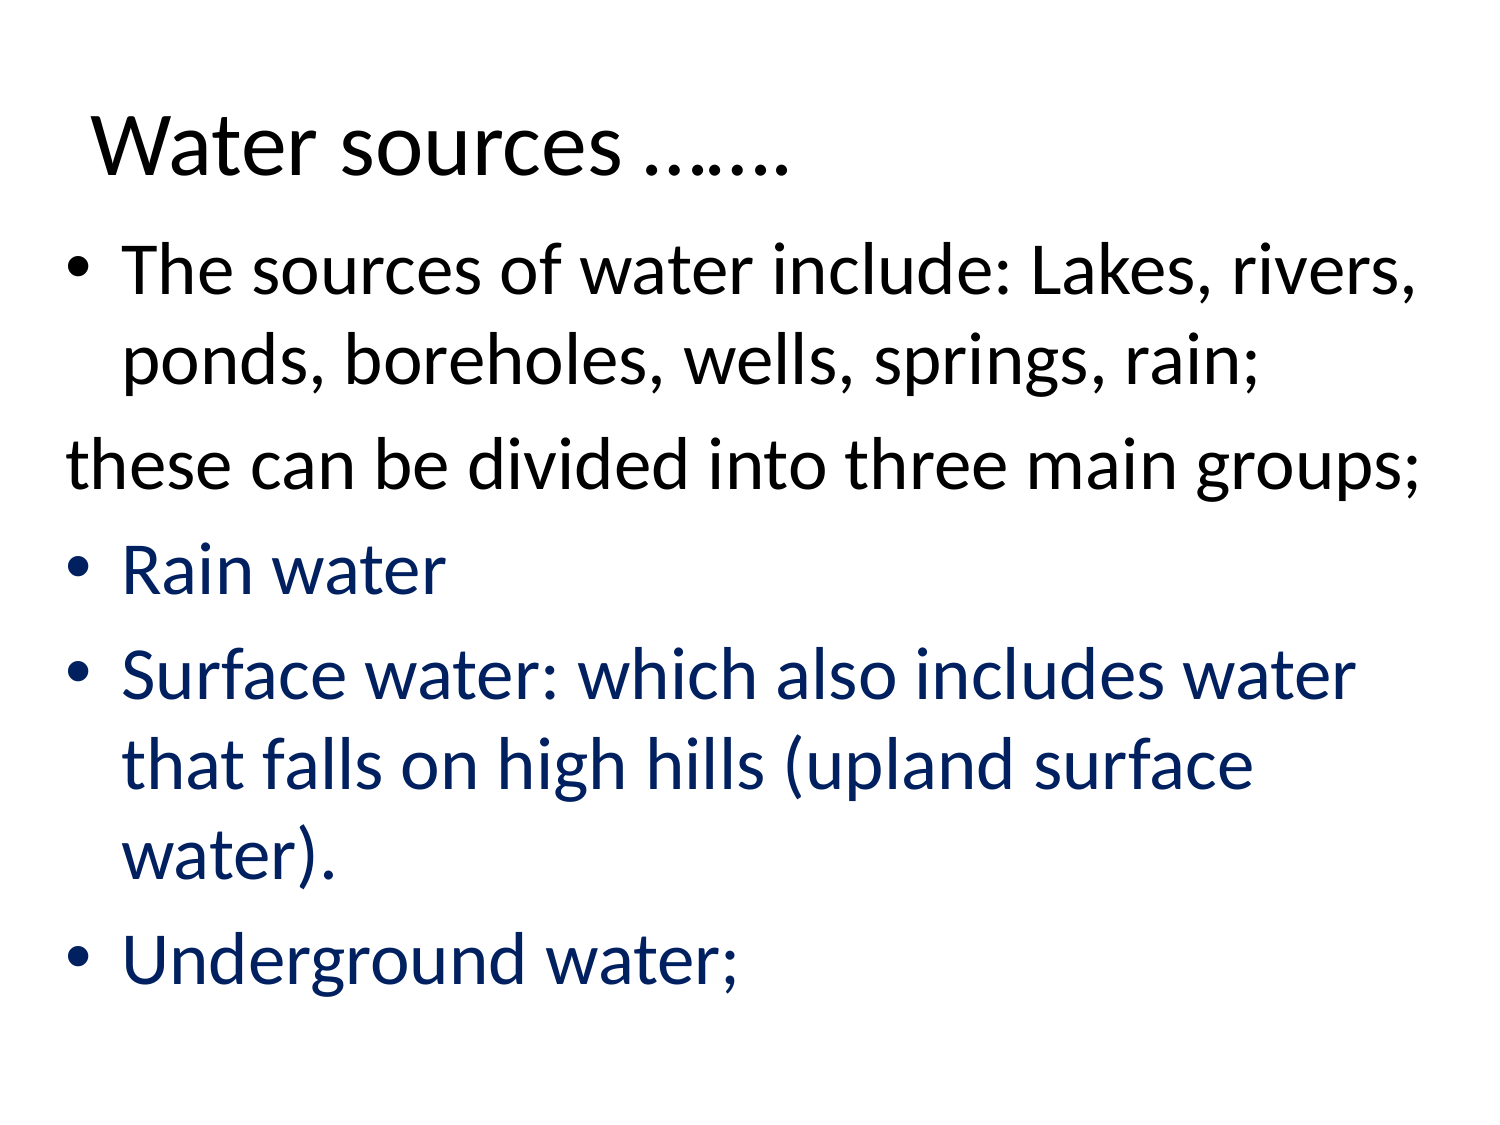

# Water sources …….
The sources of water include: Lakes, rivers, ponds, boreholes, wells, springs, rain;
these can be divided into three main groups;
Rain water
Surface water: which also includes water that falls on high hills (upland surface water).
Underground water;